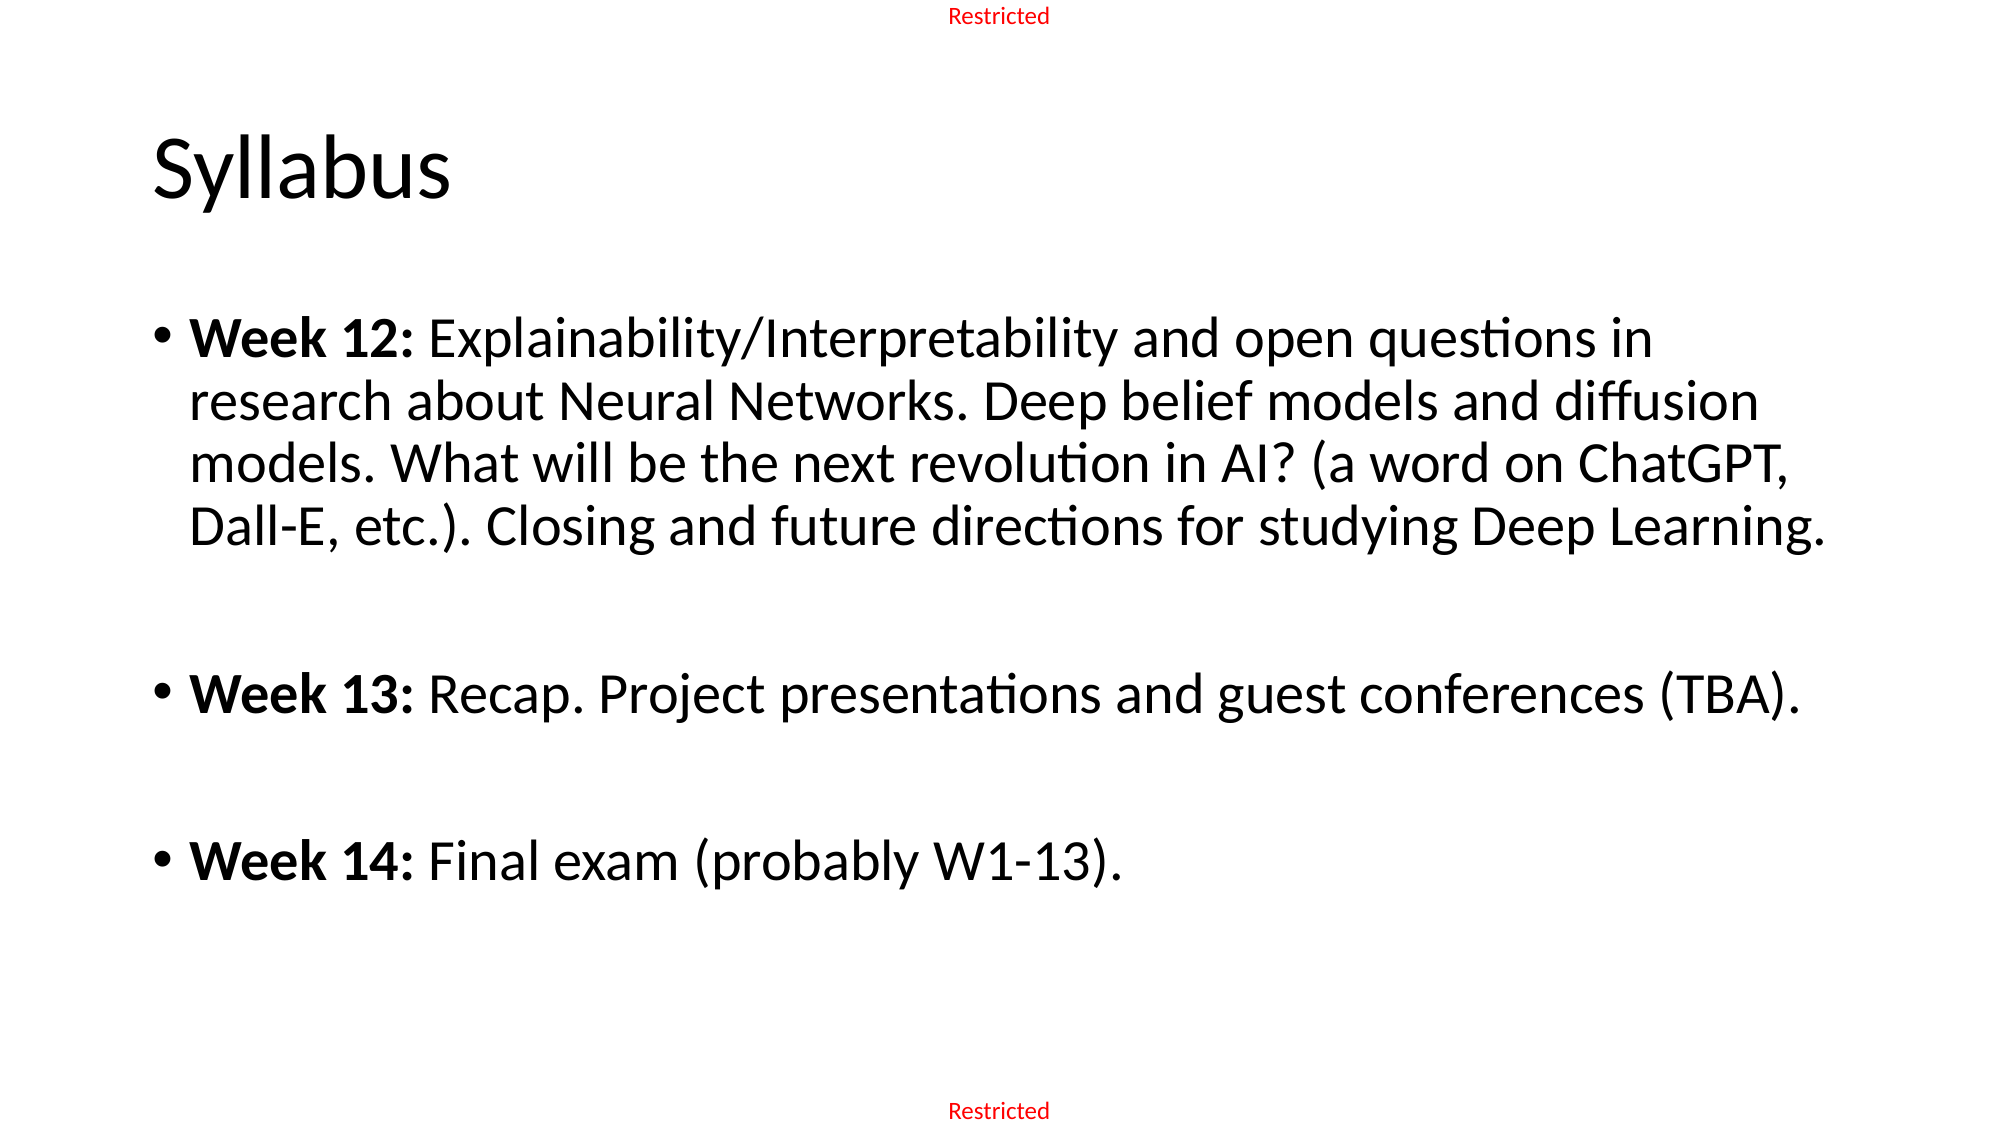

# Syllabus
Week 12: Explainability/Interpretability and open questions in research about Neural Networks. Deep belief models and diffusion models. What will be the next revolution in AI? (a word on ChatGPT, Dall-E, etc.). Closing and future directions for studying Deep Learning.

Week 13: Recap. Project presentations and guest conferences (TBA).

Week 14: Final exam (probably W1-13).